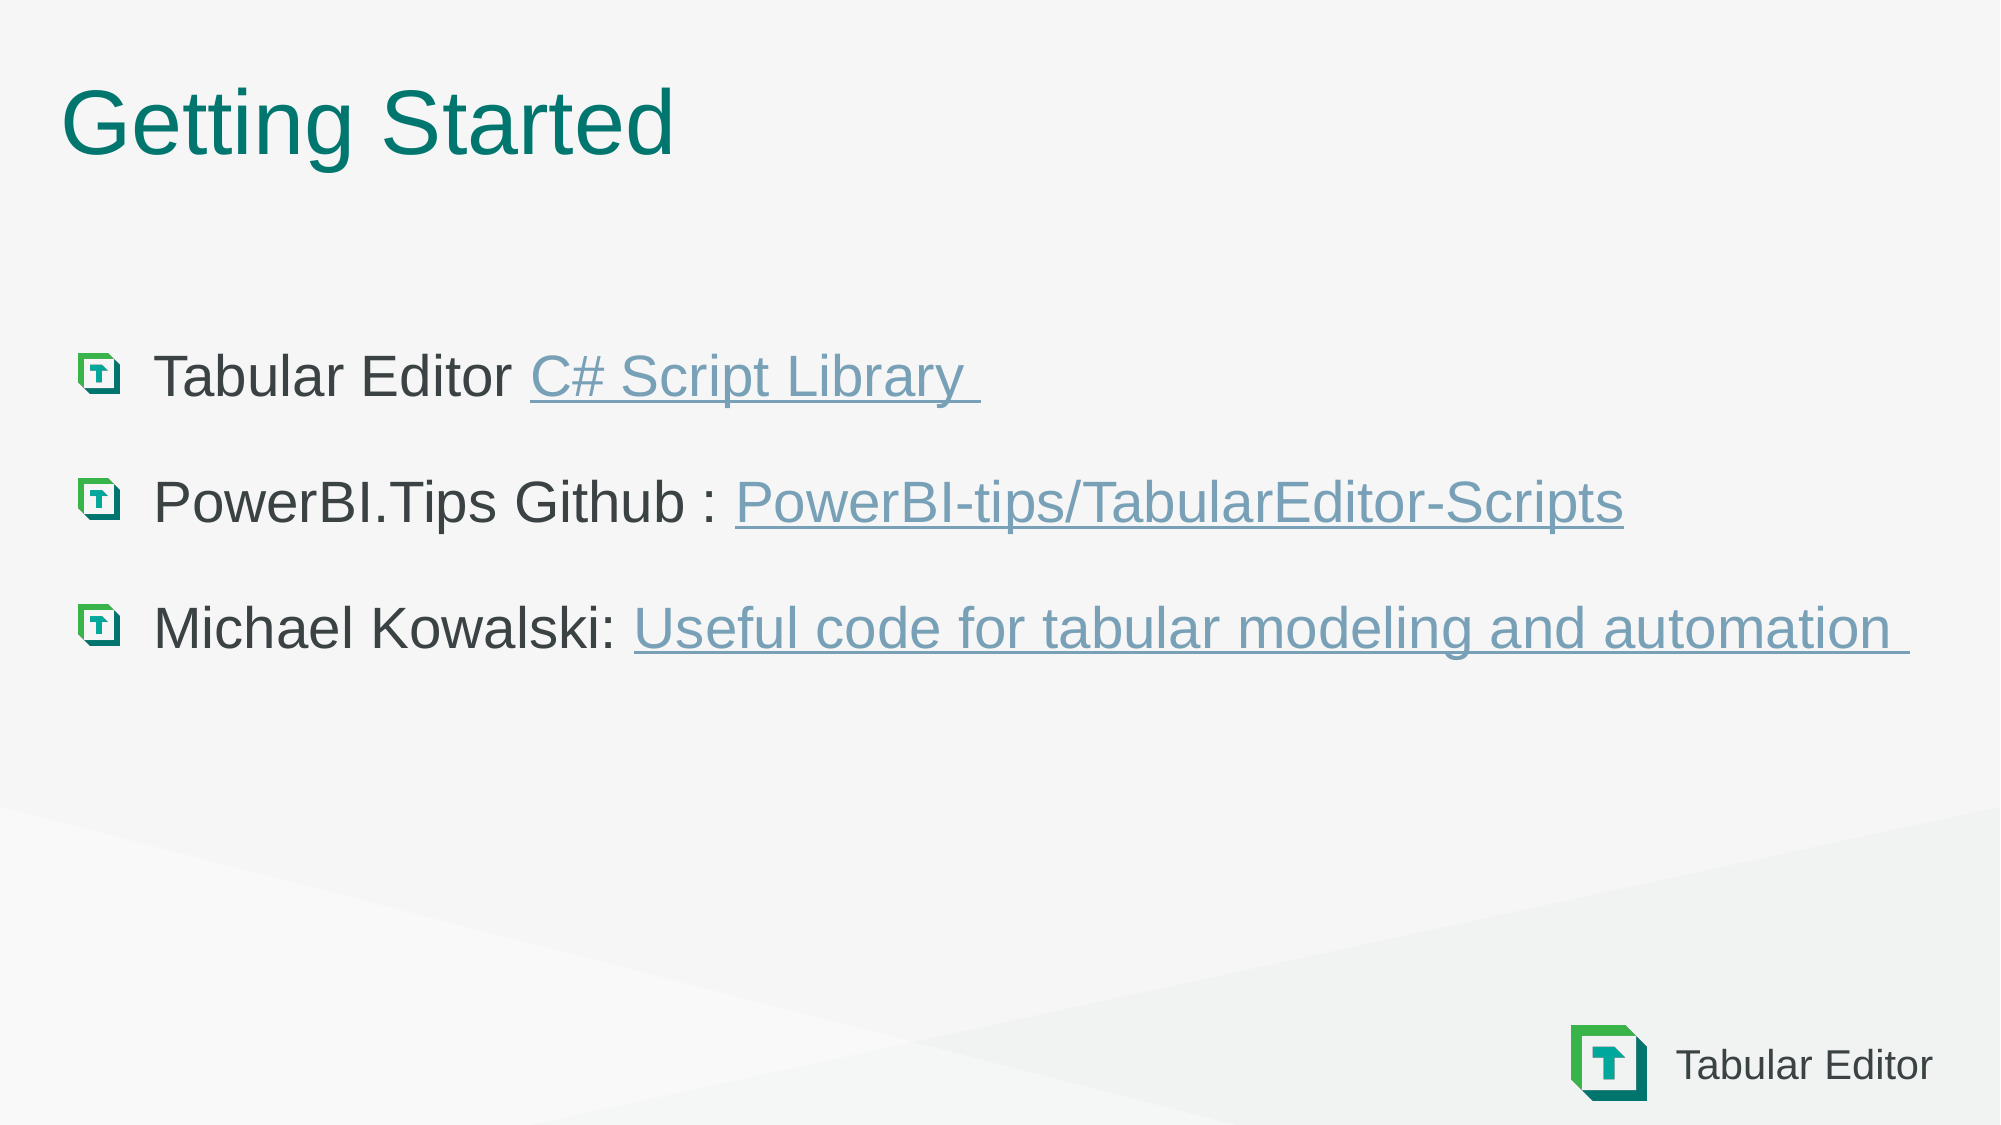

# Getting Started

Tabular Editor C# Script Library
PowerBI.Tips Github : PowerBI-tips/TabularEditor-Scripts
Michael Kowalski: Useful code for tabular modeling and automation